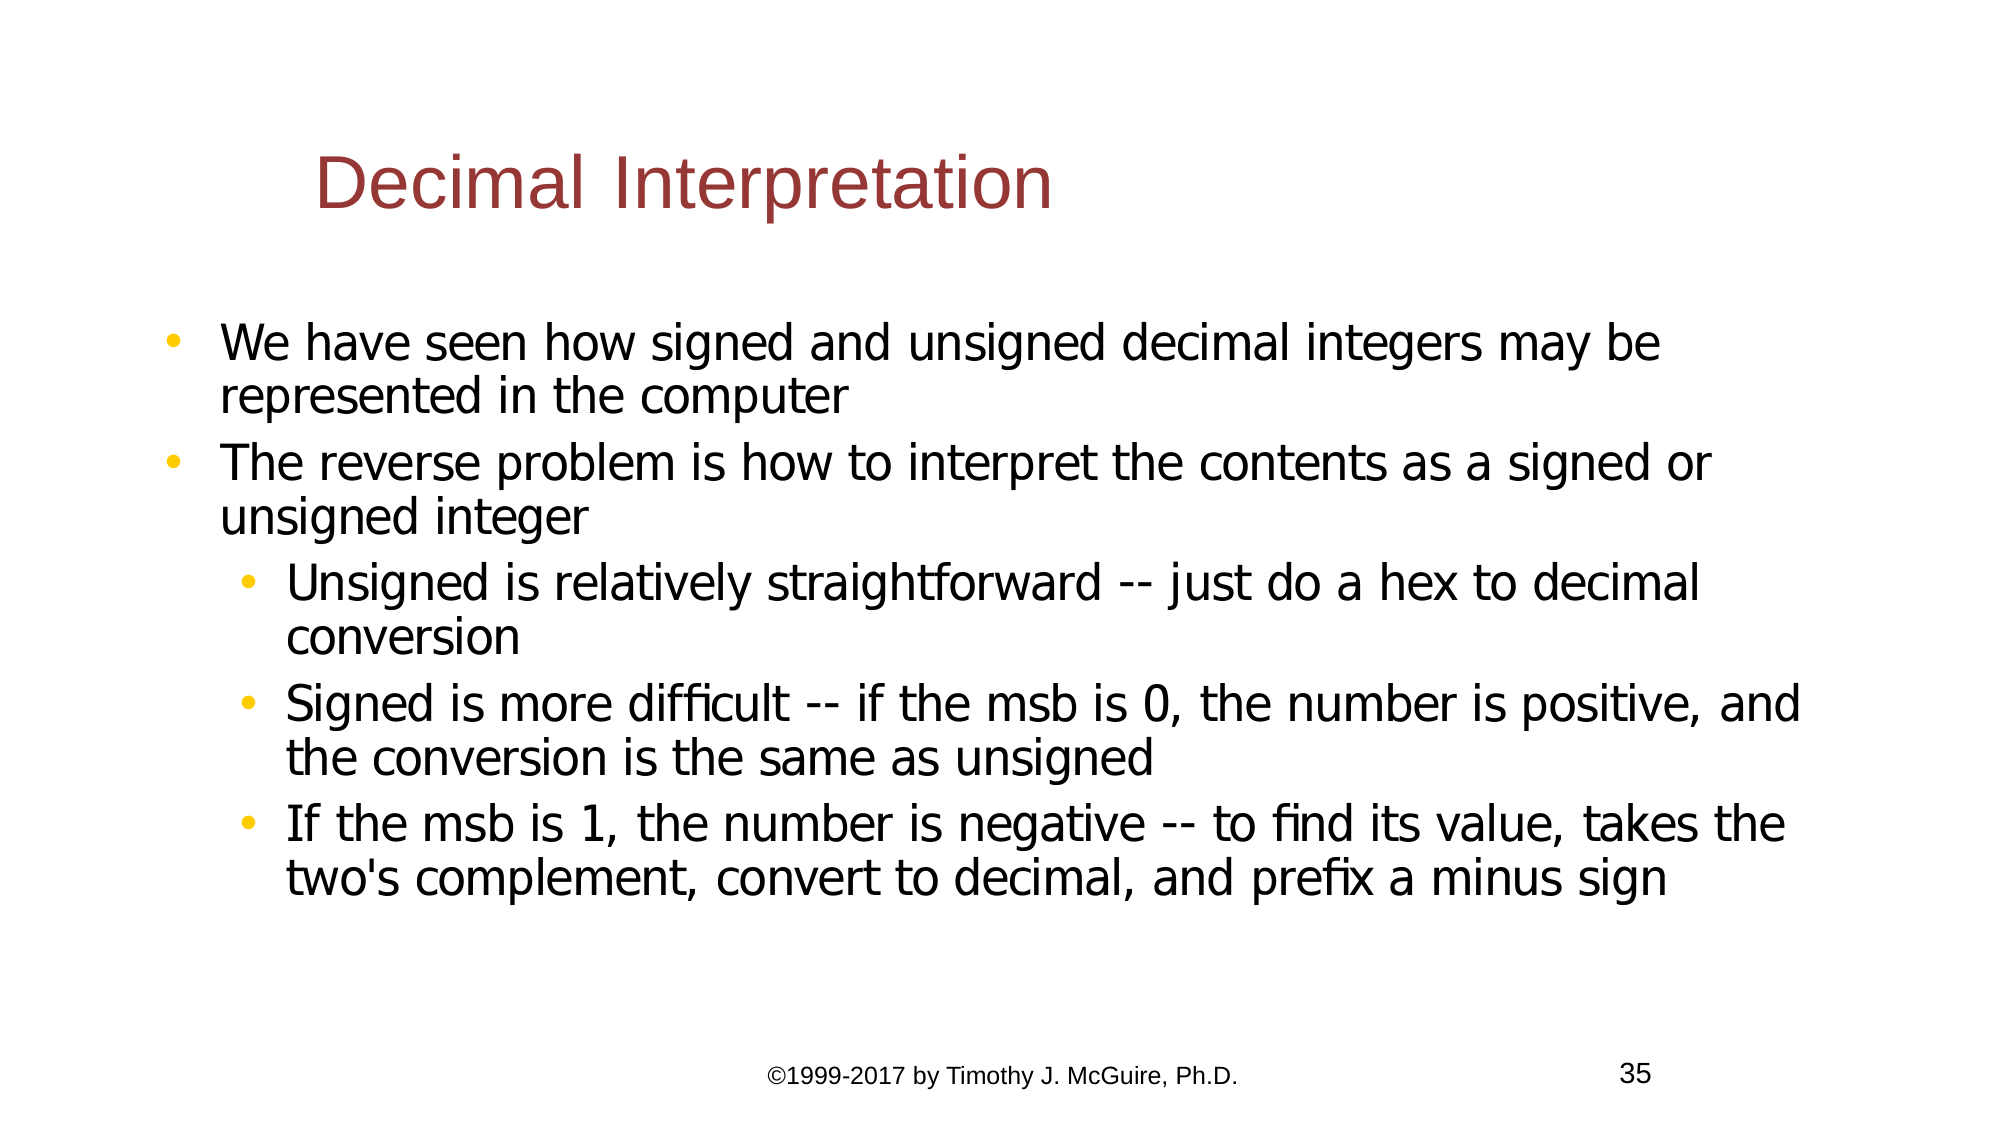

Decimal Interpretation
We have seen how signed and unsigned decimal integers may be represented in the computer
The reverse problem is how to interpret the contents as a signed or unsigned integer
Unsigned is relatively straightforward -- just do a hex to decimal conversion
Signed is more difficult -- if the msb is 0, the number is positive, and the conversion is the same as unsigned
If the msb is 1, the number is negative -- to find its value, takes the two's complement, convert to decimal, and prefix a minus sign
 ©1999-2017 by Timothy J. McGuire, Ph.D.
35